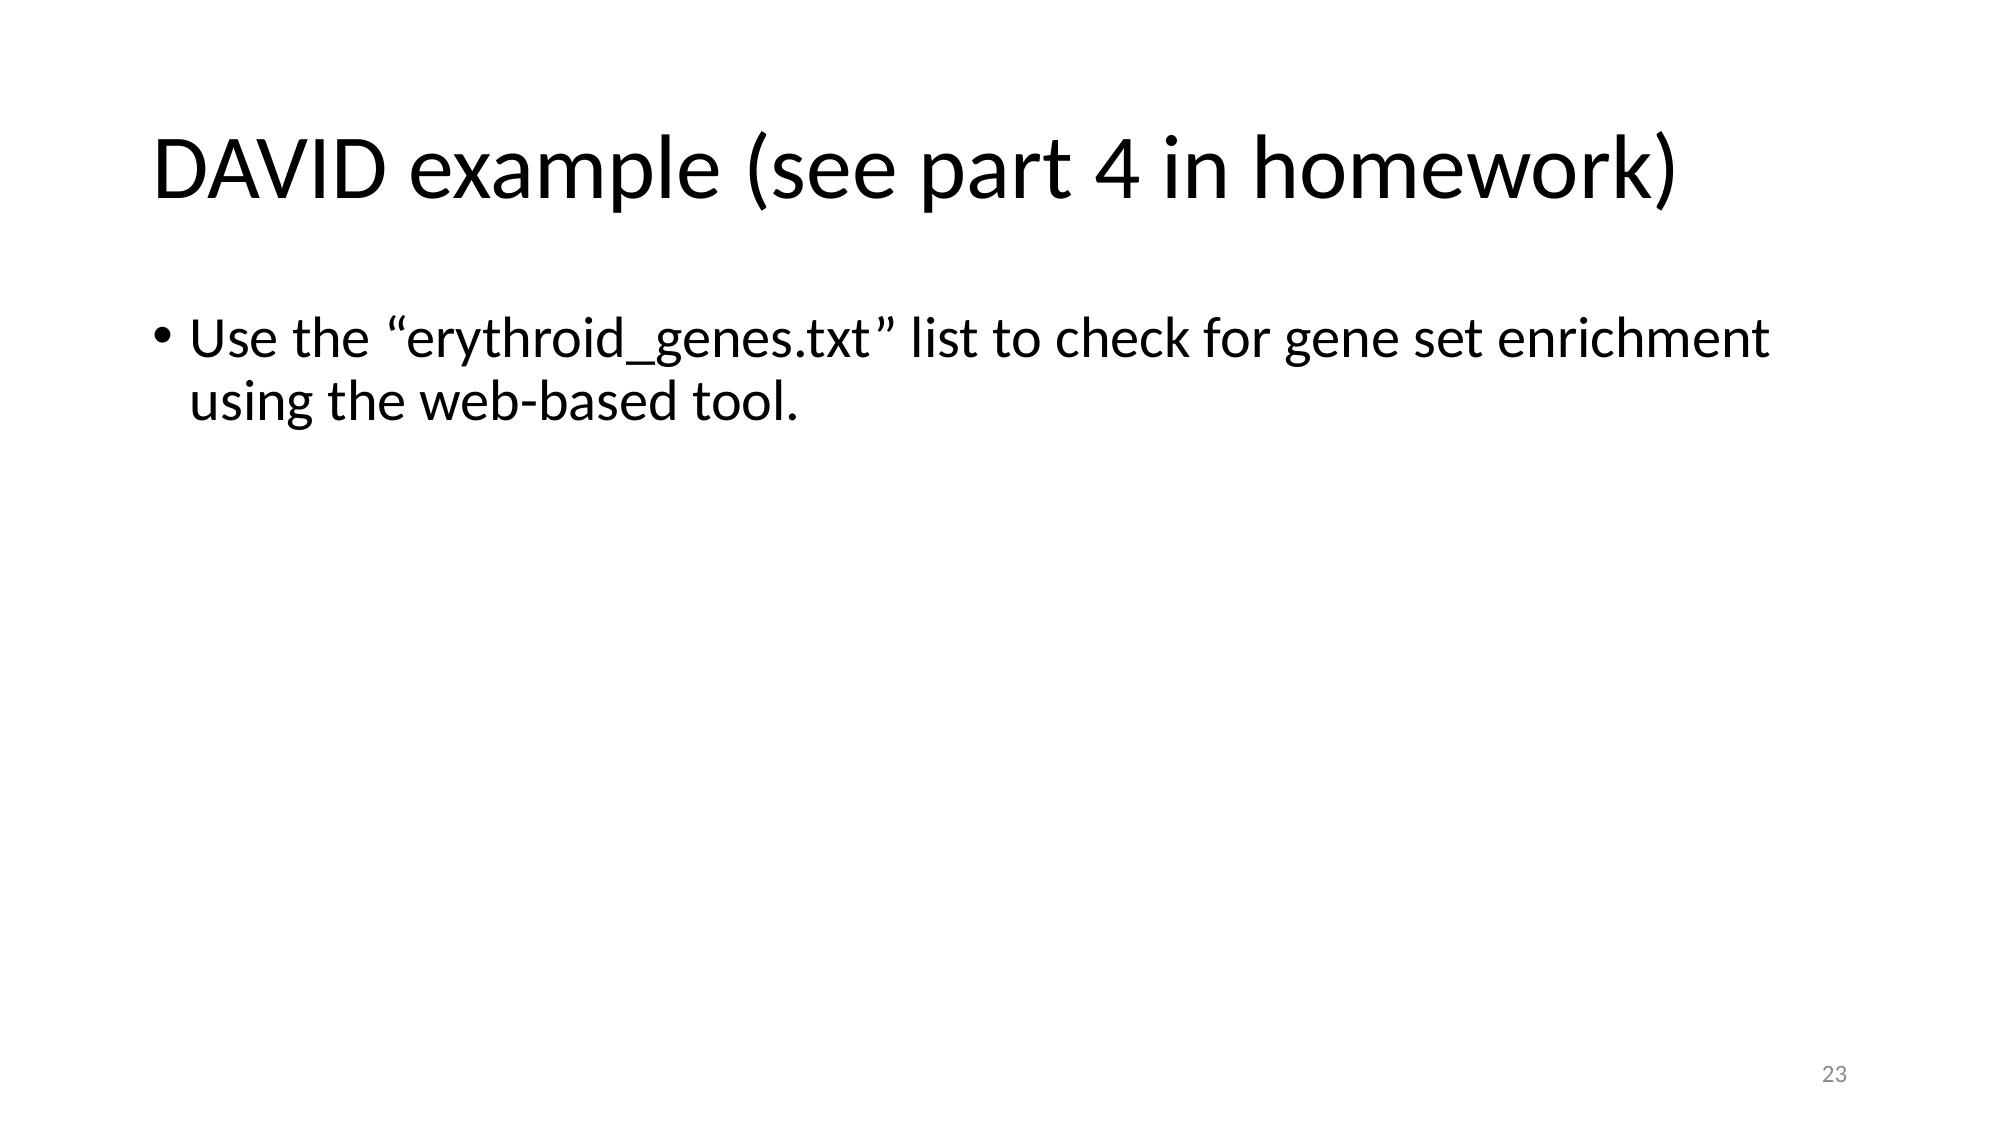

# DAVID example (see part 4 in homework)
Use the “erythroid_genes.txt” list to check for gene set enrichment using the web-based tool.
23